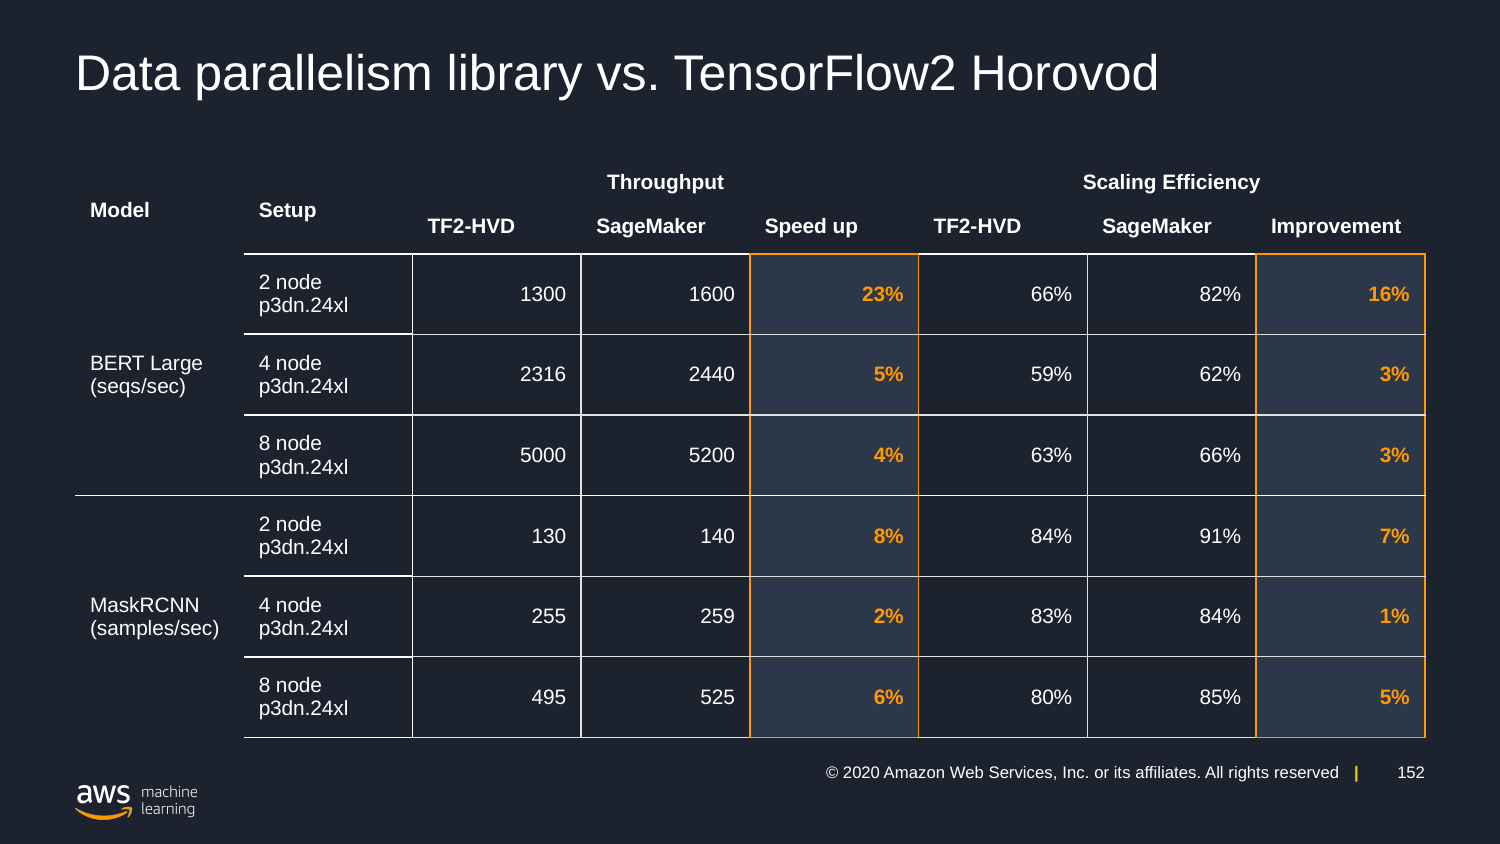

# Data parallelism library vs. TensorFlow2 Horovod
| Model | Setup | Throughput |  |  | Scaling Efficiency |  |  |
| --- | --- | --- | --- | --- | --- | --- | --- |
|  |  | TF2-HVD | SageMaker | Speed up | TF2-HVD | SageMaker | Improvement |
| BERT Large (seqs/sec) | 2 node p3dn.24xl | 1300 | 1600 | 23% | 66% | 82% | 16% |
|  | 4 node p3dn.24xl | 2316 | 2440 | 5% | 59% | 62% | 3% |
|  | 8 node p3dn.24xl | 5000 | 5200 | 4% | 63% | 66% | 3% |
| MaskRCNN (samples/sec) | 2 node p3dn.24xl | 130 | 140 | 8% | 84% | 91% | 7% |
|  | 4 node p3dn.24xl | 255 | 259 | 2% | 83% | 84% | 1% |
|  | 8 node p3dn.24xl | 495 | 525 | 6% | 80% | 85% | 5% |